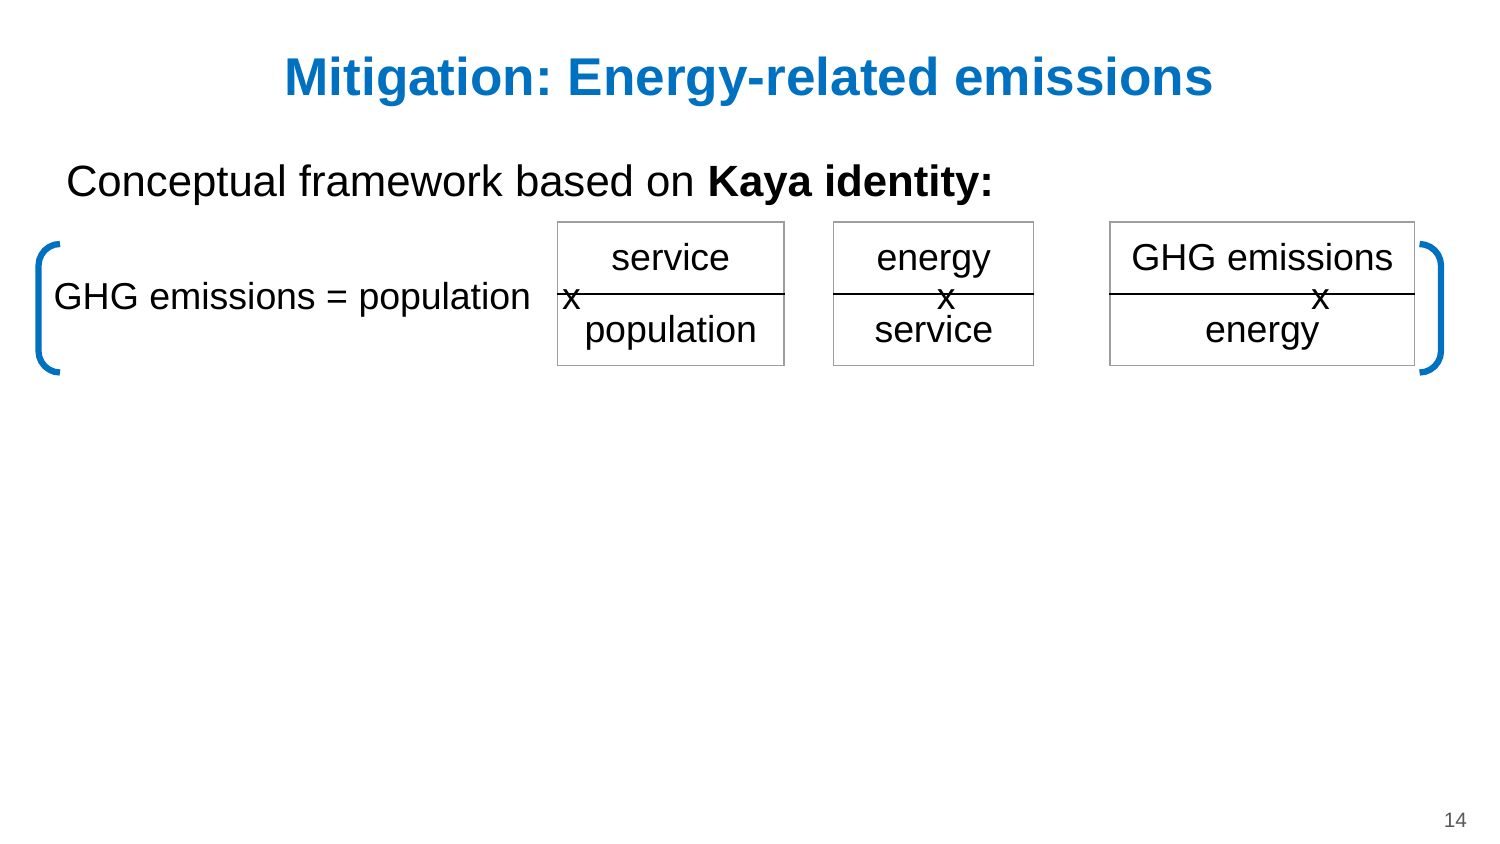

# Mitigation: Energy-related emissions
Conceptual framework based on Kaya identity:

GHG emissions = population   x                                  x                                  x
| GHG emissions |
| --- |
| energy |
| service |
| --- |
| population |
| energy |
| --- |
| service |

14